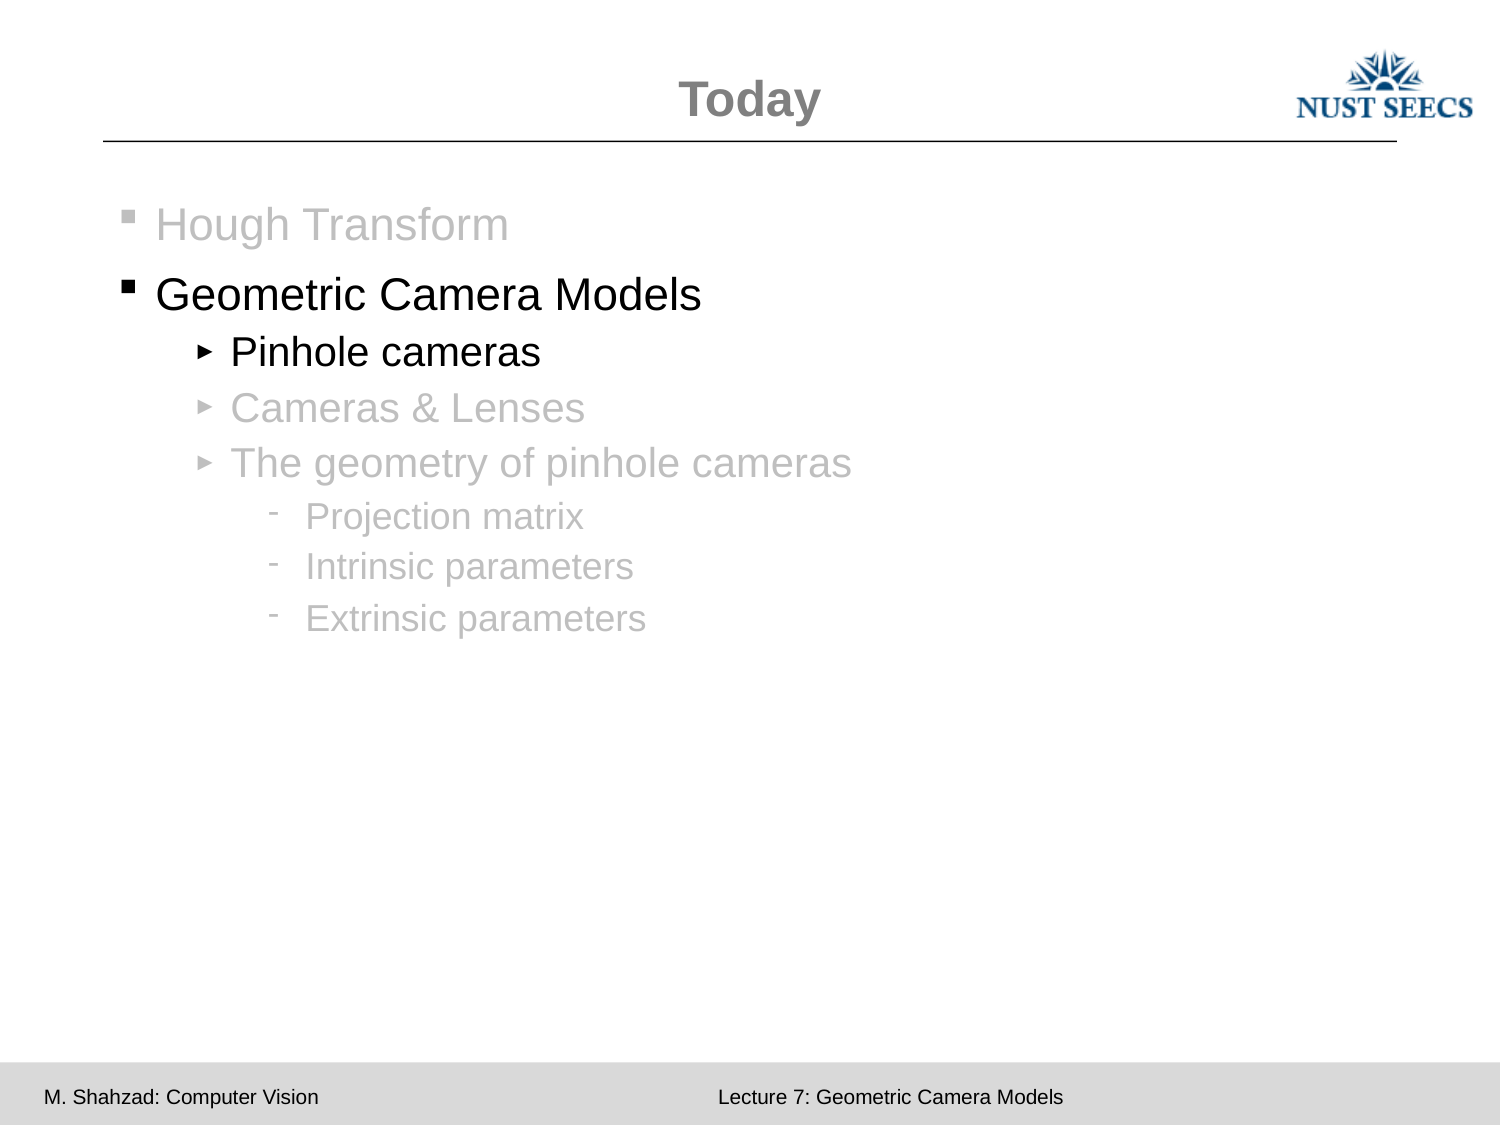

Today
Hough Transform
Geometric Camera Models
Pinhole cameras
Cameras & Lenses
The geometry of pinhole cameras
Projection matrix
Intrinsic parameters
Extrinsic parameters